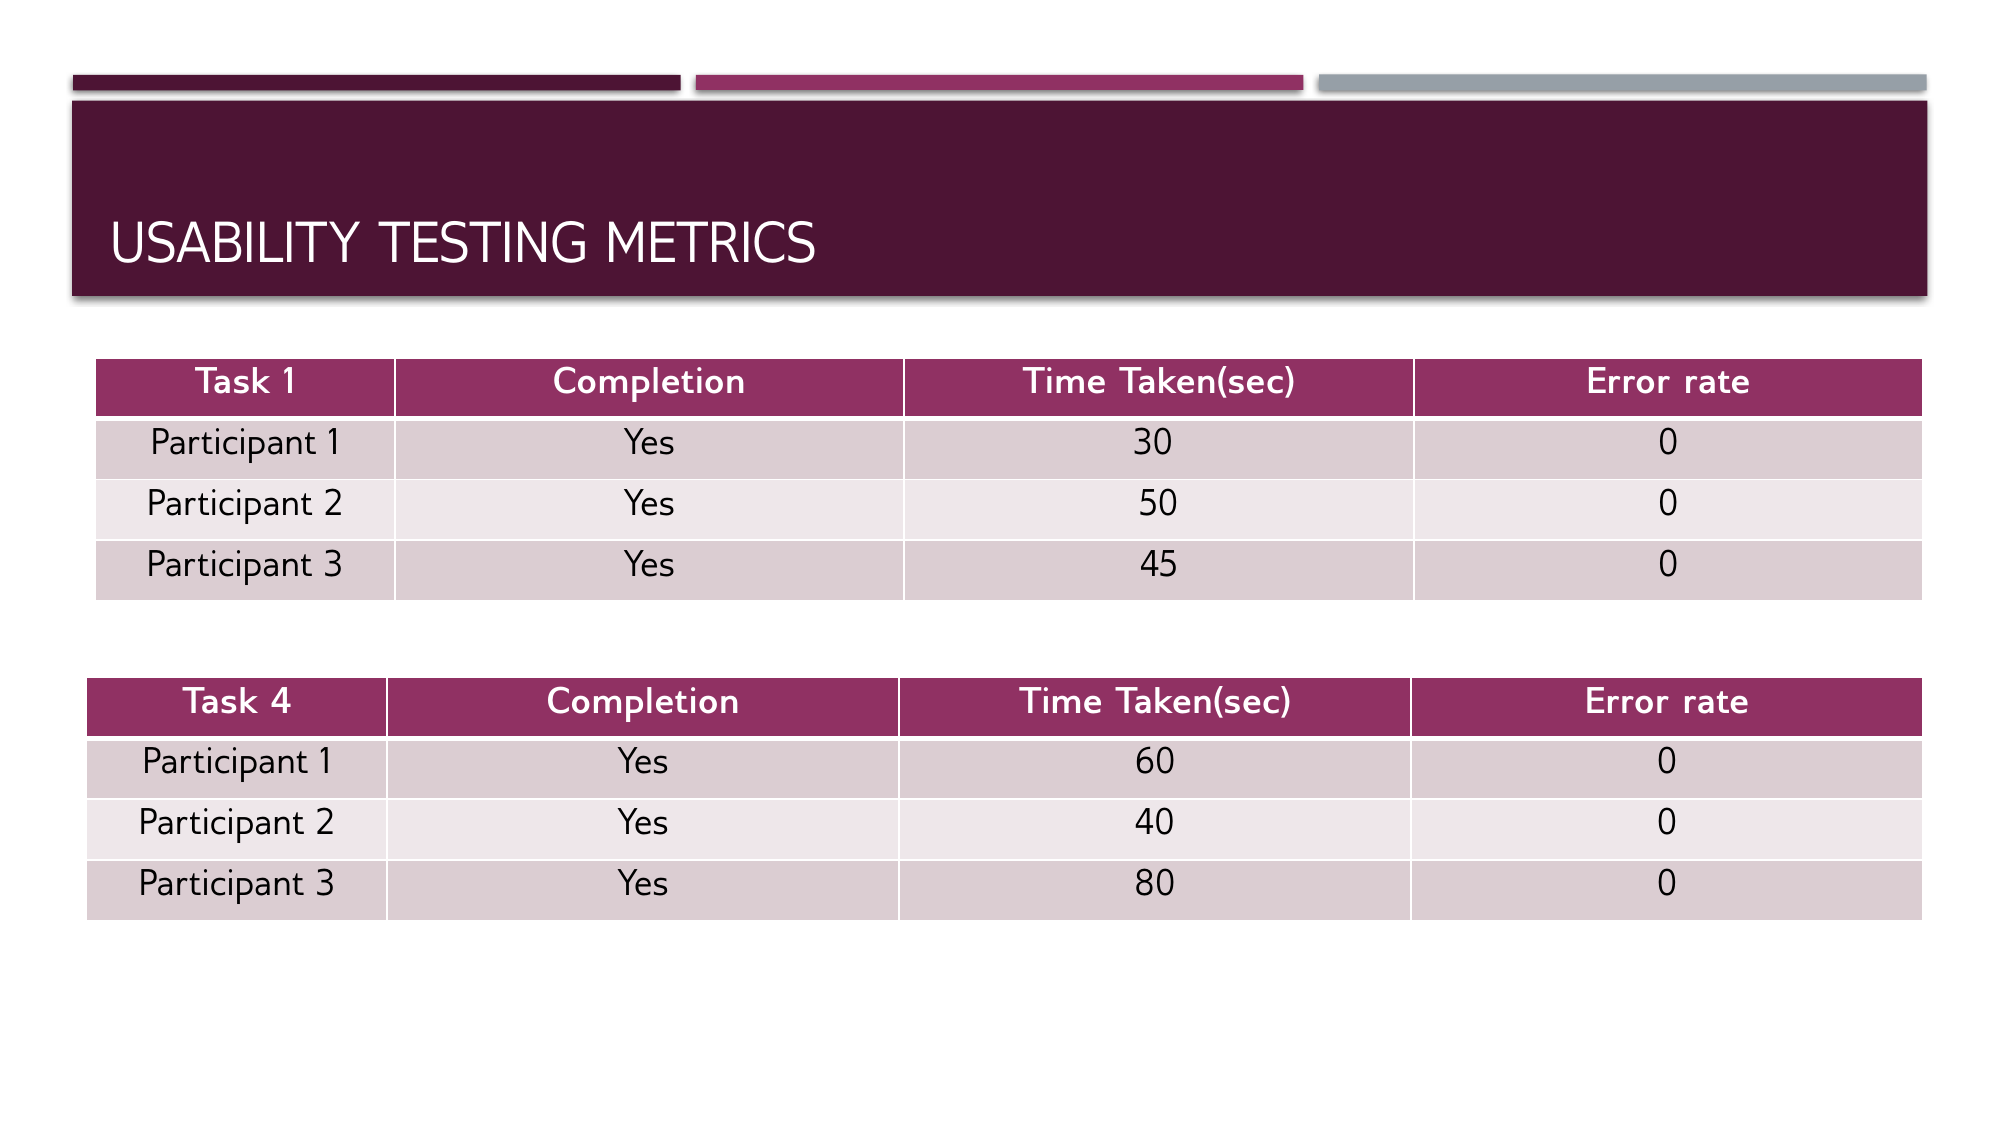

# Usability testing Metrics
| Task 1 | Completion | Time Taken(sec) | Error rate |
| --- | --- | --- | --- |
| Participant 1 | Yes | 30 | 0 |
| Participant 2 | Yes | 50 | 0 |
| Participant 3 | Yes | 45 | 0 |
| Task 4 | Completion | Time Taken(sec) | Error rate |
| --- | --- | --- | --- |
| Participant 1 | Yes | 60 | 0 |
| Participant 2 | Yes | 40 | 0 |
| Participant 3 | Yes | 80 | 0 |